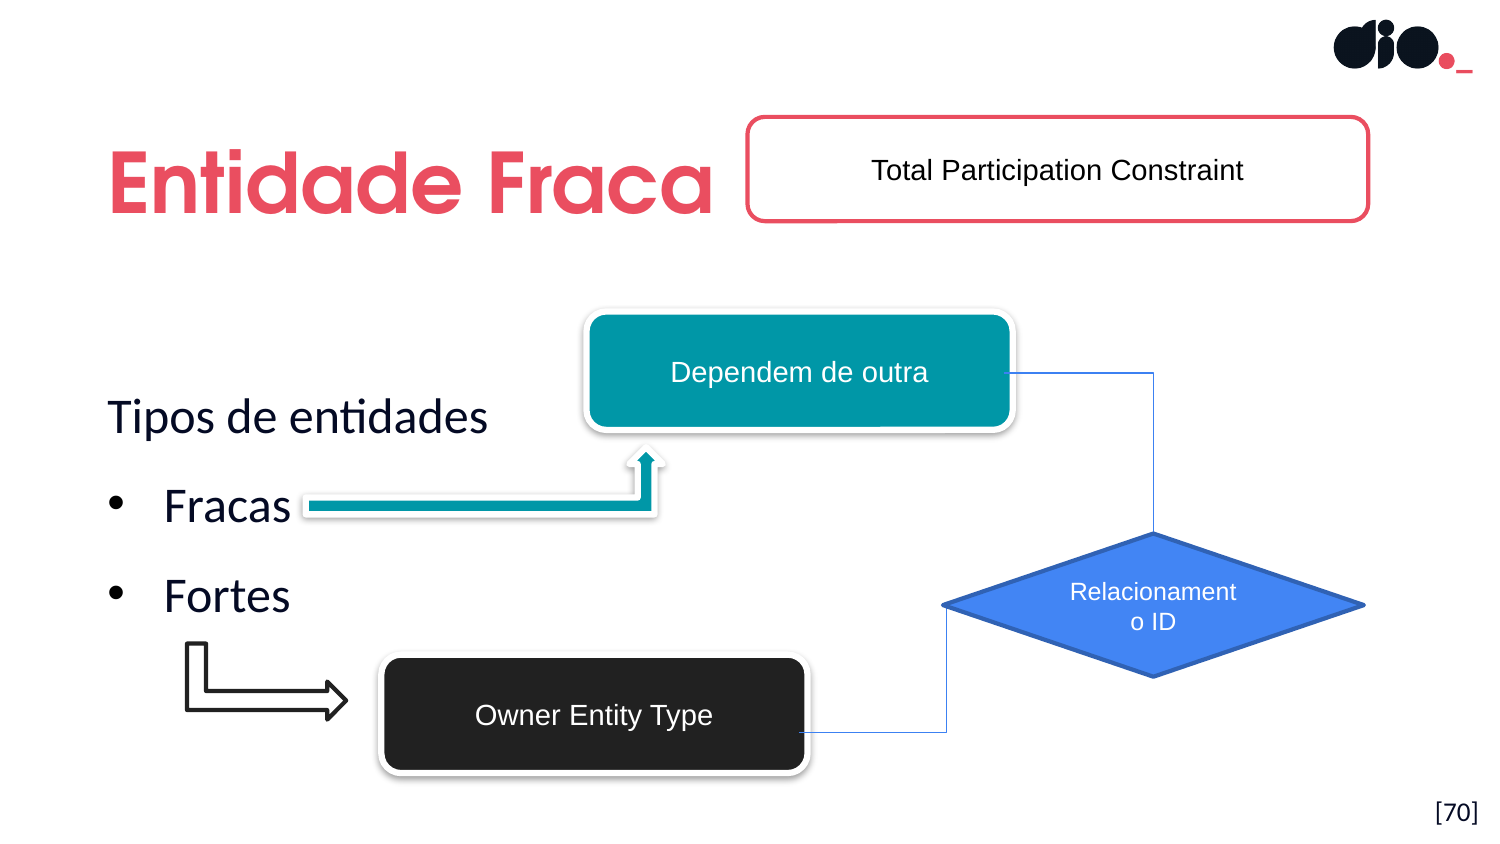

Entidade Fraca
Total Participation Constraint
Tipos de entidades
Fracas
Fortes
Dependem de outra

Relacionamento ID

Owner Entity Type
[70]